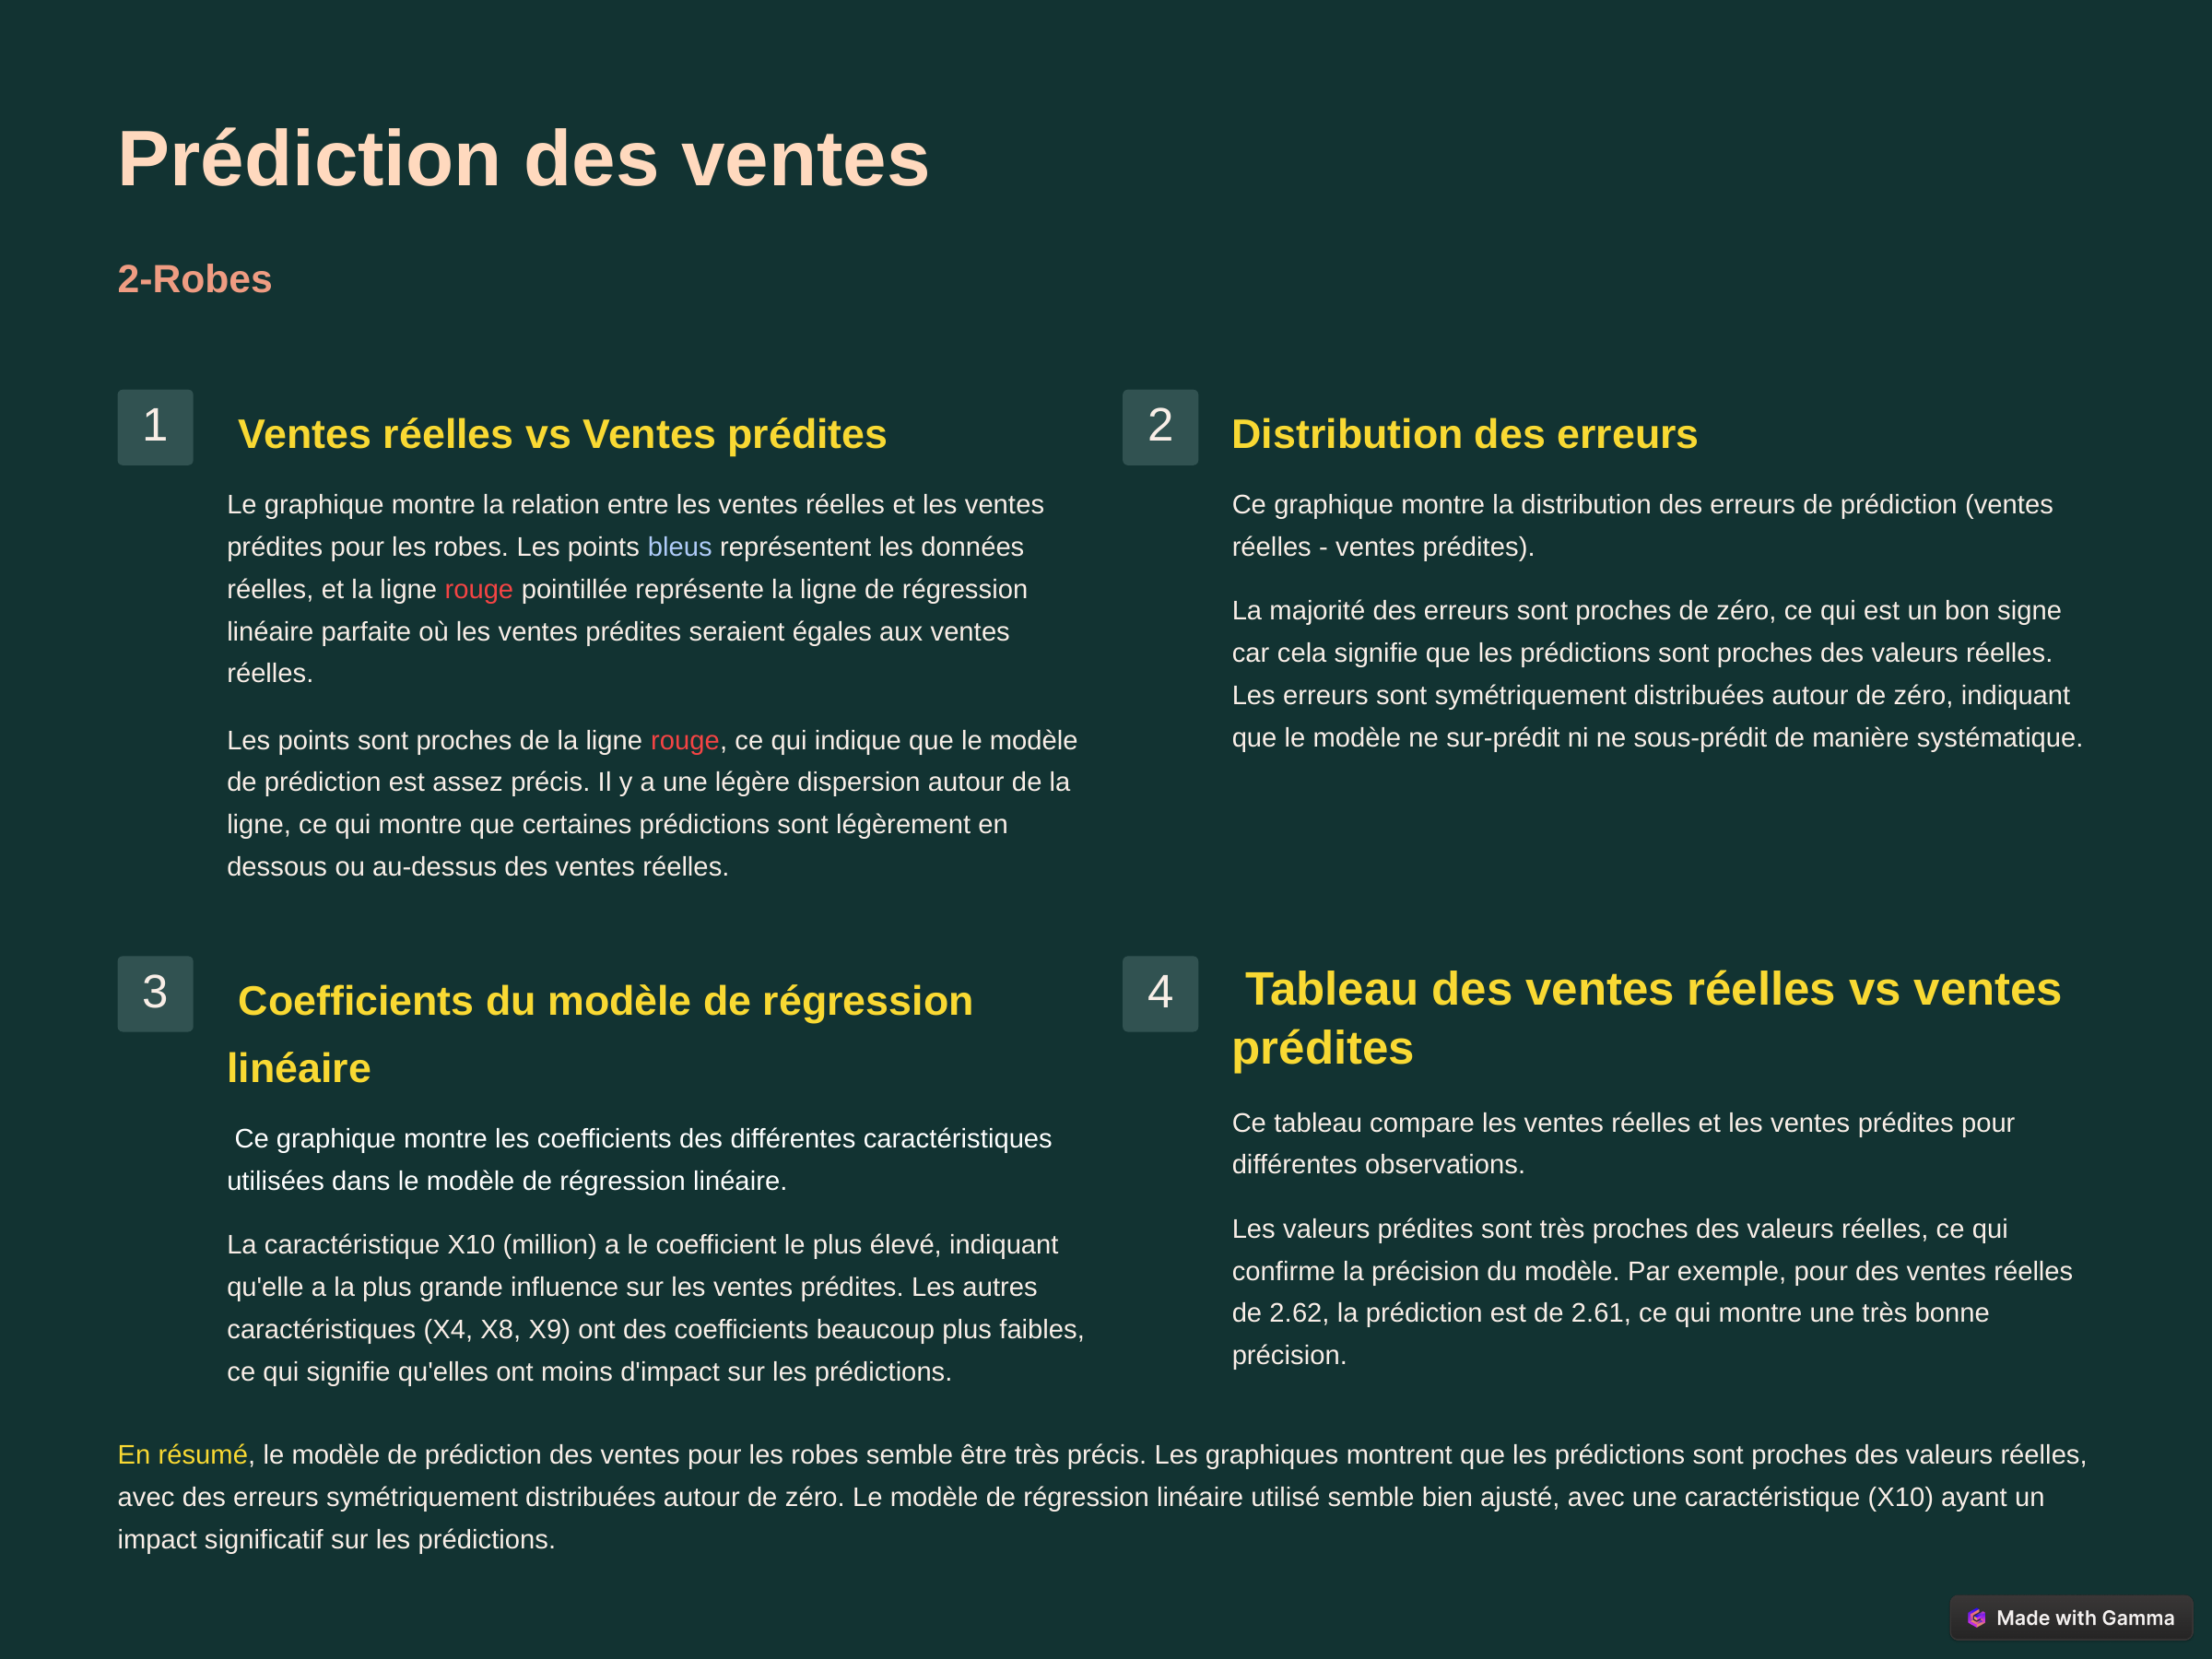

Prédiction des ventes
2-Robes

 Ventes réelles vs Ventes prédites

Distribution des erreurs
1
2
Le graphique montre la relation entre les ventes réelles et les ventes prédites pour les robes. Les points bleus représentent les données réelles, et la ligne rouge pointillée représente la ligne de régression linéaire parfaite où les ventes prédites seraient égales aux ventes réelles.
Ce graphique montre la distribution des erreurs de prédiction (ventes réelles - ventes prédites).
La majorité des erreurs sont proches de zéro, ce qui est un bon signe car cela signifie que les prédictions sont proches des valeurs réelles. Les erreurs sont symétriquement distribuées autour de zéro, indiquant que le modèle ne sur-prédit ni ne sous-prédit de manière systématique.
Les points sont proches de la ligne rouge, ce qui indique que le modèle de prédiction est assez précis. Il y a une légère dispersion autour de la ligne, ce qui montre que certaines prédictions sont légèrement en dessous ou au-dessus des ventes réelles.

 Coefficients du modèle de régression linéaire

 Tableau des ventes réelles vs ventes prédites
3
4
Ce tableau compare les ventes réelles et les ventes prédites pour différentes observations.
 Ce graphique montre les coefficients des différentes caractéristiques utilisées dans le modèle de régression linéaire.
Les valeurs prédites sont très proches des valeurs réelles, ce qui confirme la précision du modèle. Par exemple, pour des ventes réelles de 2.62, la prédiction est de 2.61, ce qui montre une très bonne précision.
La caractéristique X10 (million) a le coefficient le plus élevé, indiquant qu'elle a la plus grande influence sur les ventes prédites. Les autres caractéristiques (X4, X8, X9) ont des coefficients beaucoup plus faibles, ce qui signifie qu'elles ont moins d'impact sur les prédictions.
En résumé, le modèle de prédiction des ventes pour les robes semble être très précis. Les graphiques montrent que les prédictions sont proches des valeurs réelles, avec des erreurs symétriquement distribuées autour de zéro. Le modèle de régression linéaire utilisé semble bien ajusté, avec une caractéristique (X10) ayant un impact significatif sur les prédictions.